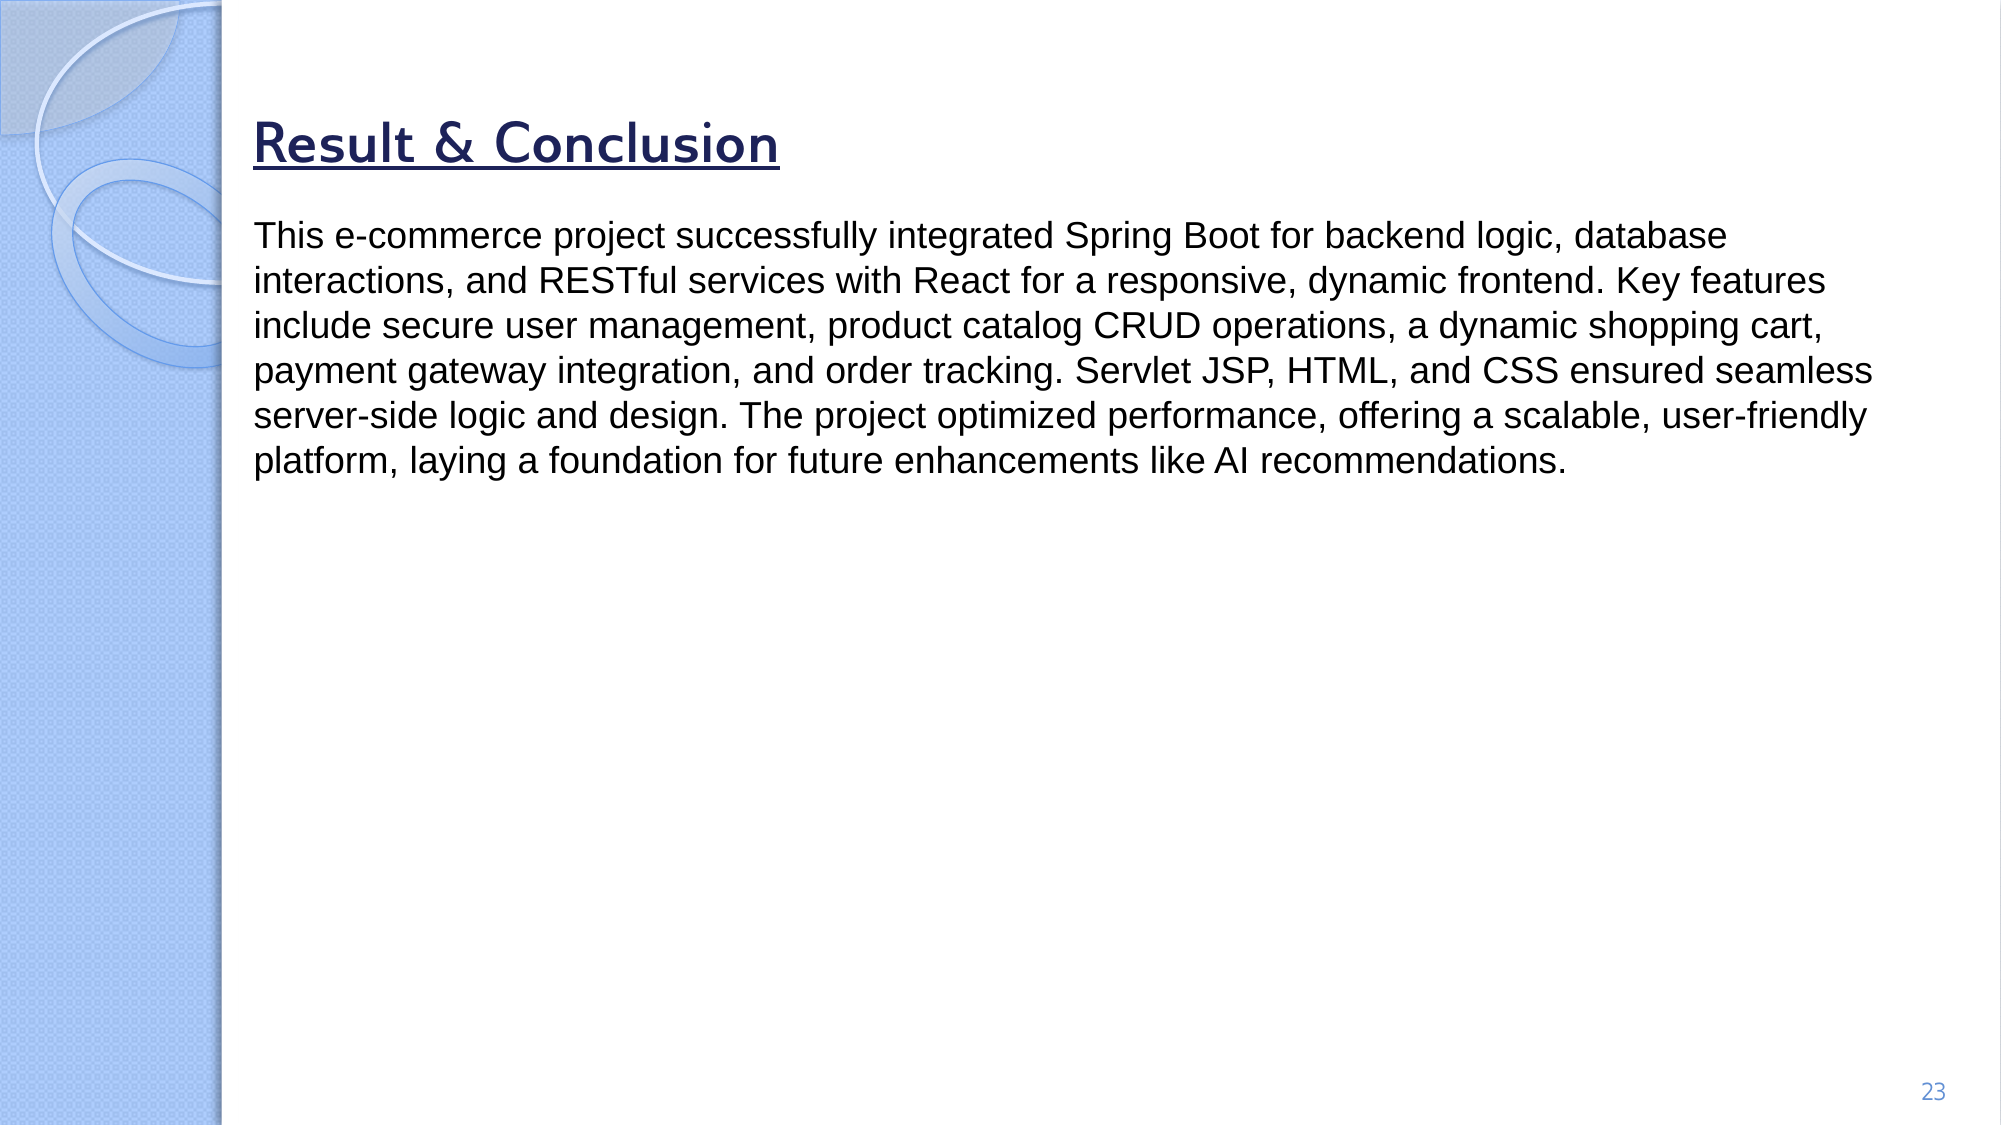

# Result & Conclusion
This e-commerce project successfully integrated Spring Boot for backend logic, database interactions, and RESTful services with React for a responsive, dynamic frontend. Key features include secure user management, product catalog CRUD operations, a dynamic shopping cart, payment gateway integration, and order tracking. Servlet JSP, HTML, and CSS ensured seamless server-side logic and design. The project optimized performance, offering a scalable, user-friendly platform, laying a foundation for future enhancements like AI recommendations.
23